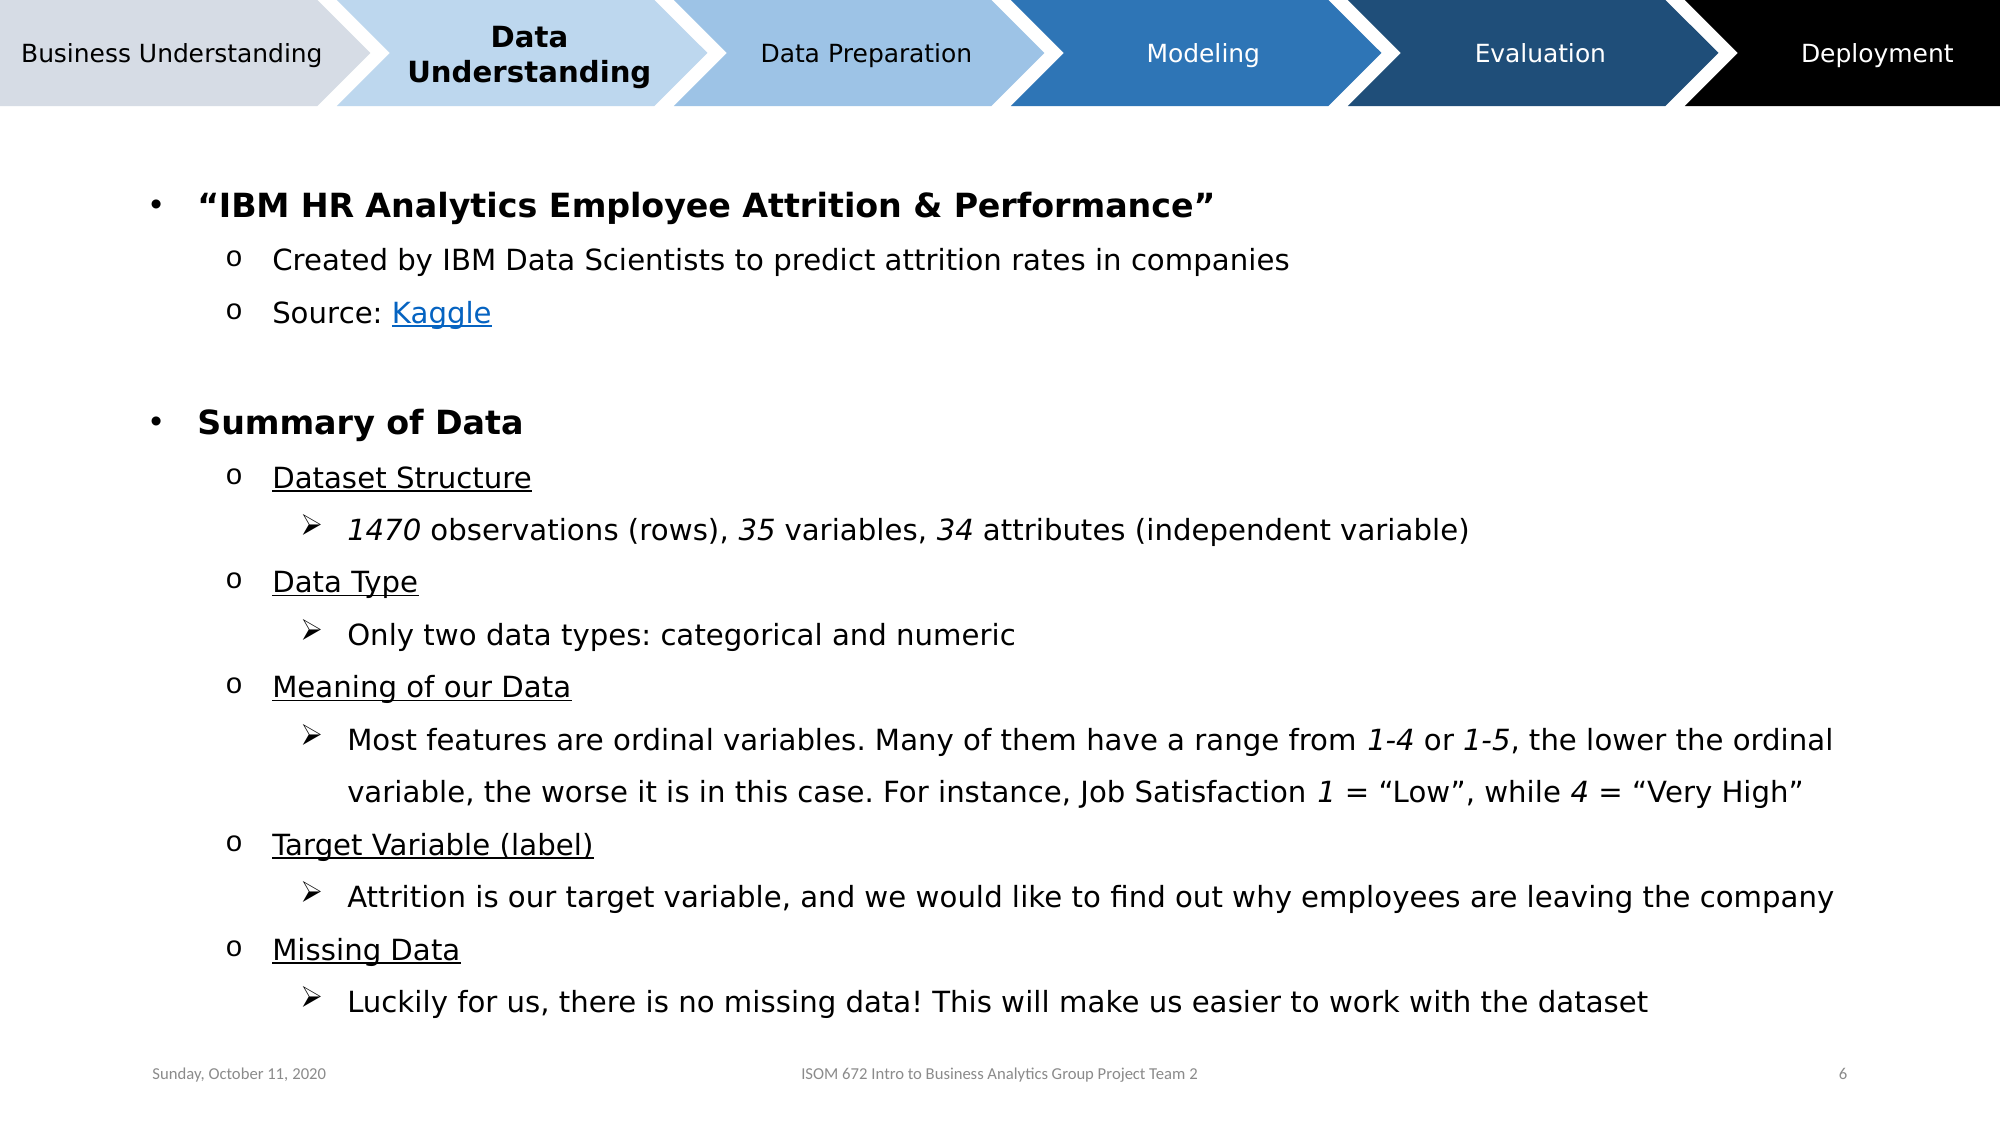

Business Understanding
Data Understanding
Data Preparation
Modeling
Evaluation
Deployment
“IBM HR Analytics Employee Attrition & Performance”
Created by IBM Data Scientists to predict attrition rates in companies
Source: Kaggle

Summary of Data
Dataset Structure
1470 observations (rows), 35 variables, 34 attributes (independent variable)
Data Type
Only two data types: categorical and numeric
Meaning of our Data
Most features are ordinal variables. Many of them have a range from 1-4 or 1-5, the lower the ordinal variable, the worse it is in this case. For instance, Job Satisfaction 1 = “Low”, while 4 = “Very High”
Target Variable (label)
Attrition is our target variable, and we would like to find out why employees are leaving the company
Missing Data
Luckily for us, there is no missing data! This will make us easier to work with the dataset

Sunday, October 11, 2020
ISOM 672 Intro to Business Analytics Group Project Team 2
6